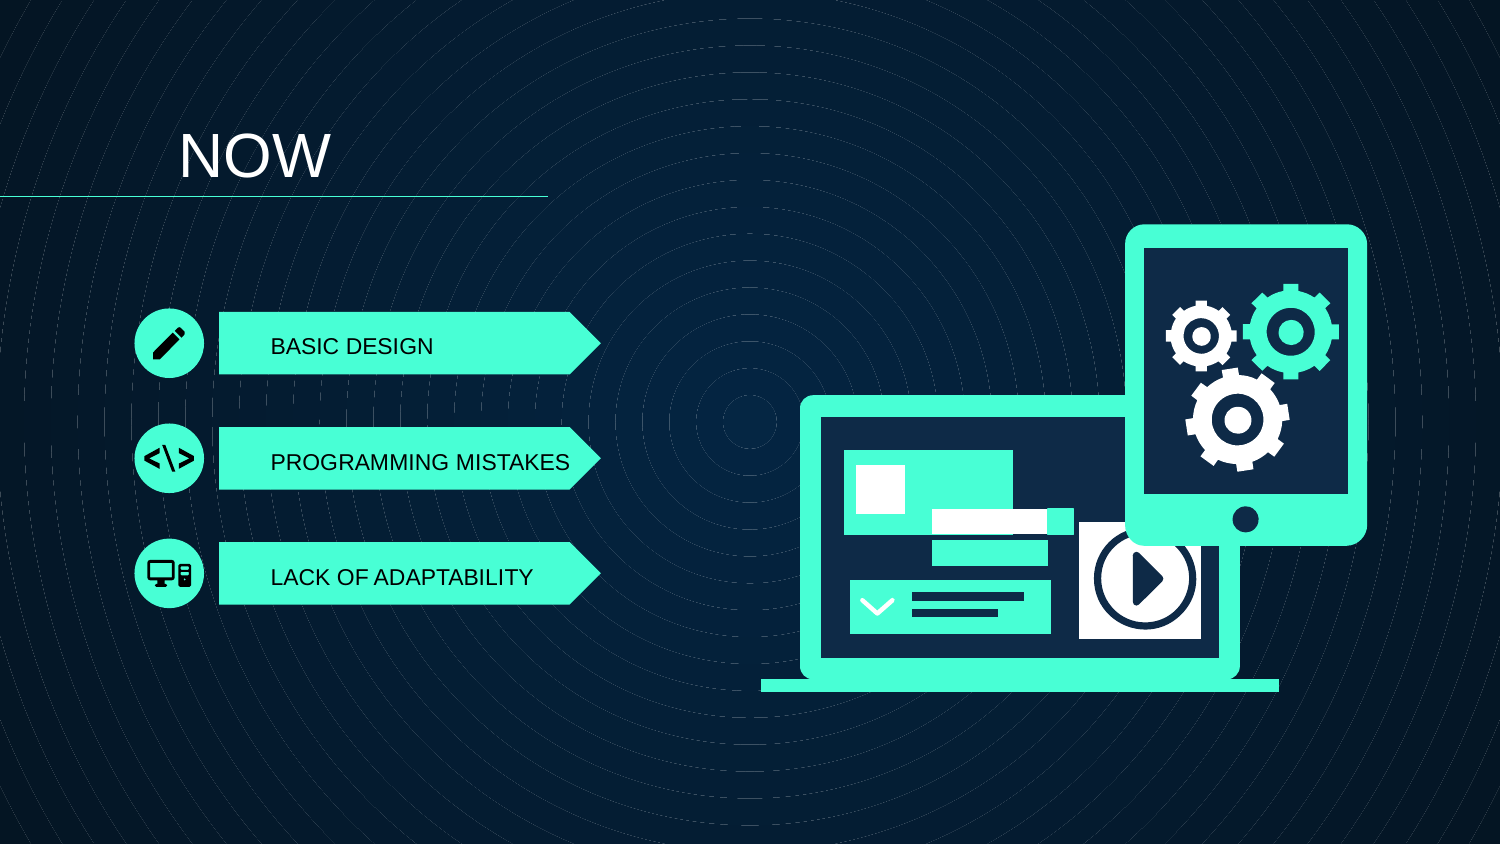

NOW

# BASIC DESIGN

PROGRAMMING MISTAKES

LACK OF ADAPTABILITY